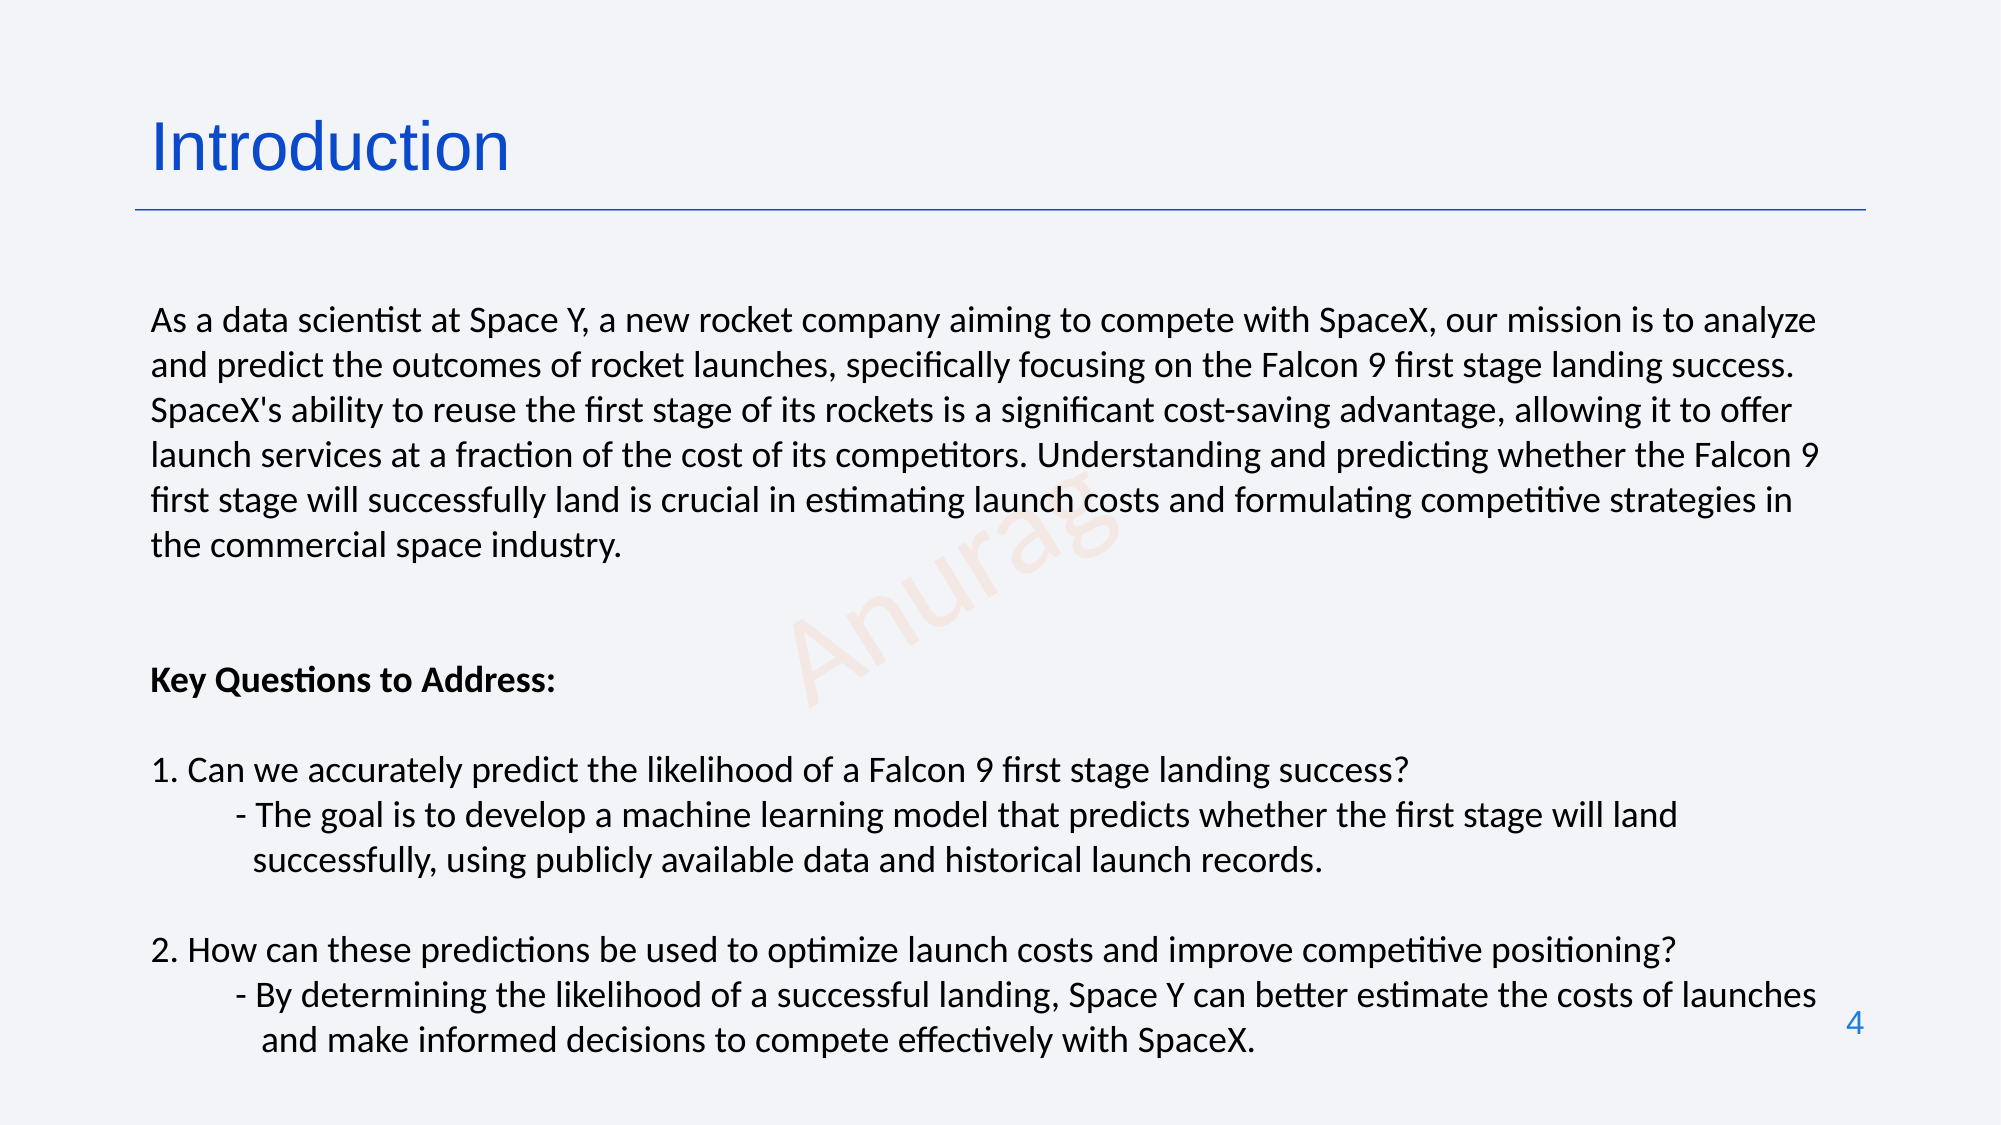

Introduction

As a data scientist at Space Y, a new rocket company aiming to compete with SpaceX, our mission is to analyze and predict the outcomes of rocket launches, specifically focusing on the Falcon 9 first stage landing success. SpaceX's ability to reuse the first stage of its rockets is a significant cost-saving advantage, allowing it to offer launch services at a fraction of the cost of its competitors. Understanding and predicting whether the Falcon 9 first stage will successfully land is crucial in estimating launch costs and formulating competitive strategies in the commercial space industry.

Key Questions to Address:

1. Can we accurately predict the likelihood of a Falcon 9 first stage landing success?
          - The goal is to develop a machine learning model that predicts whether the first stage will land
            successfully, using publicly available data and historical launch records.

2. How can these predictions be used to optimize launch costs and improve competitive positioning?
          - By determining the likelihood of a successful landing, Space Y can better estimate the costs of launches
             and make informed decisions to compete effectively with SpaceX.

4